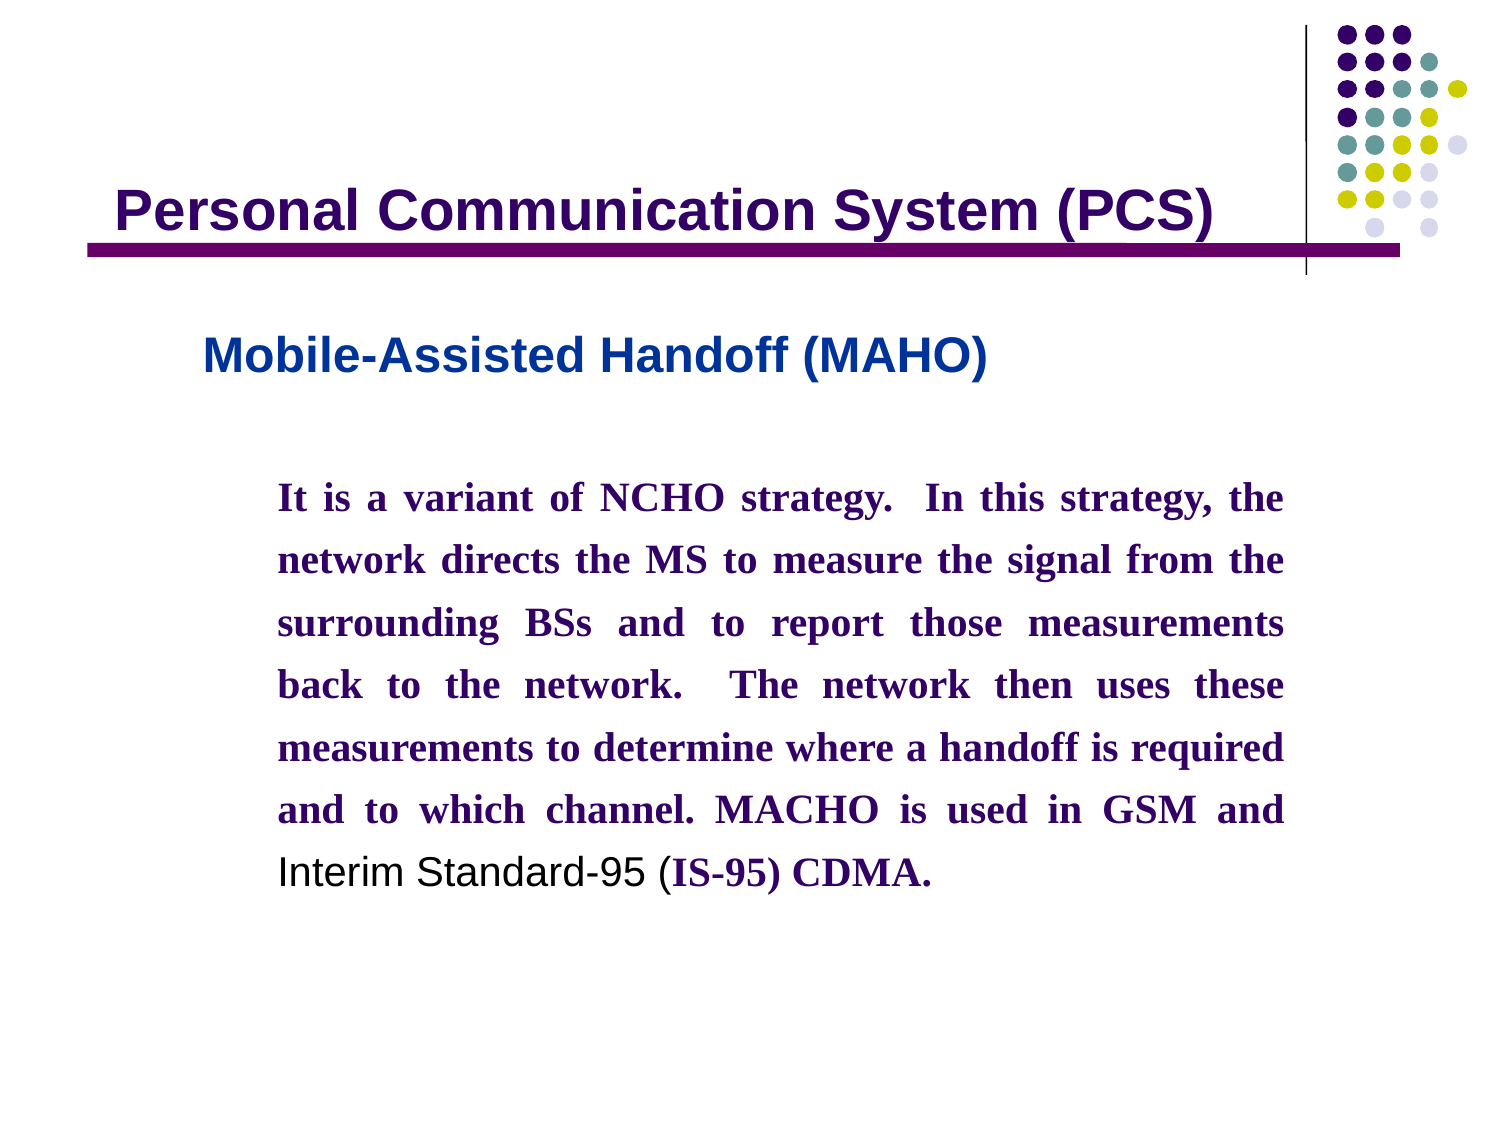

# Personal Communication System (PCS)

	Mobile-Assisted Handoff (MAHO)
It is a variant of NCHO strategy.  In this strategy, the network directs the MS to measure the signal from the surrounding BSs and to report those measurements back to the network.  The network then uses these measurements to determine where a handoff is required and to which channel. MACHO is used in GSM and Interim Standard-95 (IS-95) CDMA.